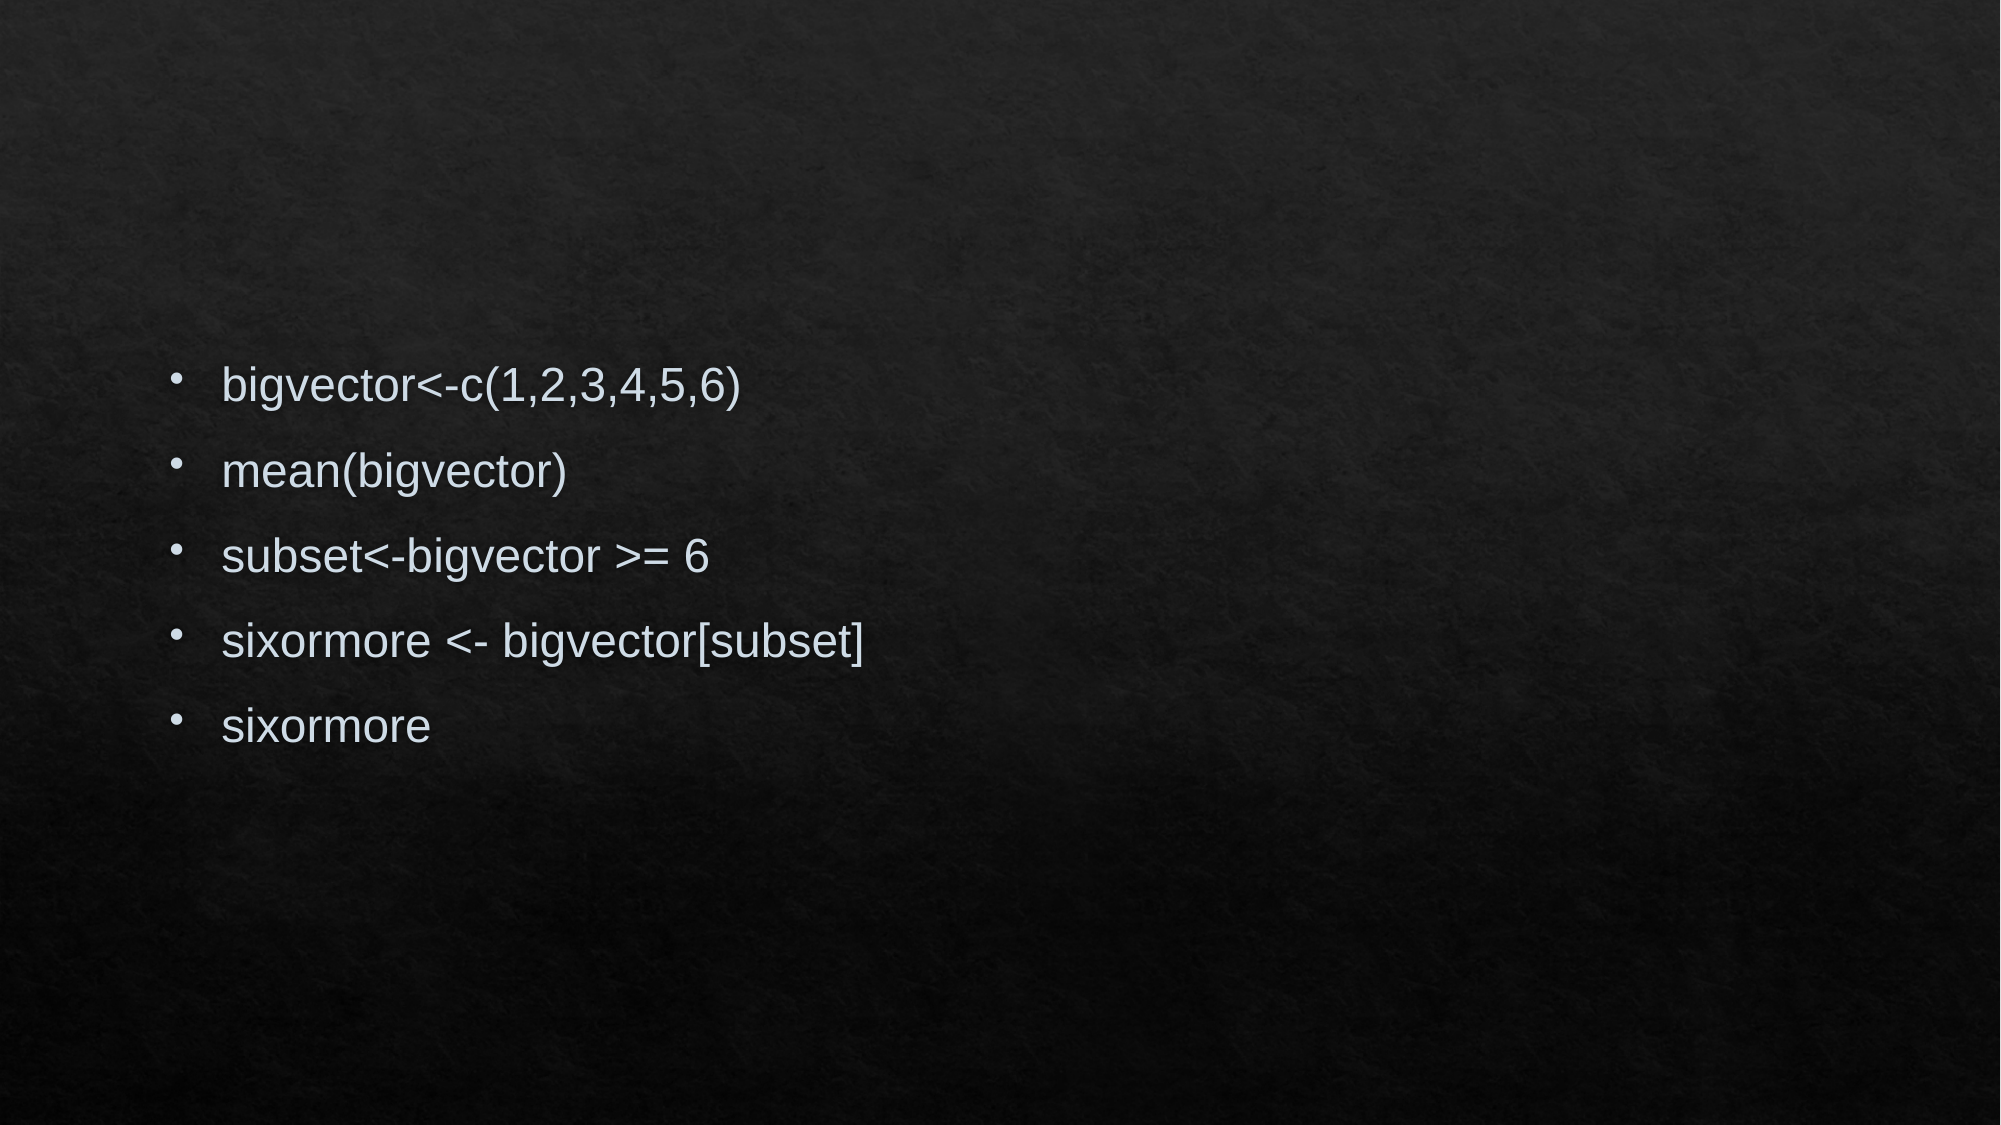

#
bigvector<-c(1,2,3,4,5,6)
mean(bigvector)
subset<-bigvector >= 6
sixormore <- bigvector[subset]
sixormore